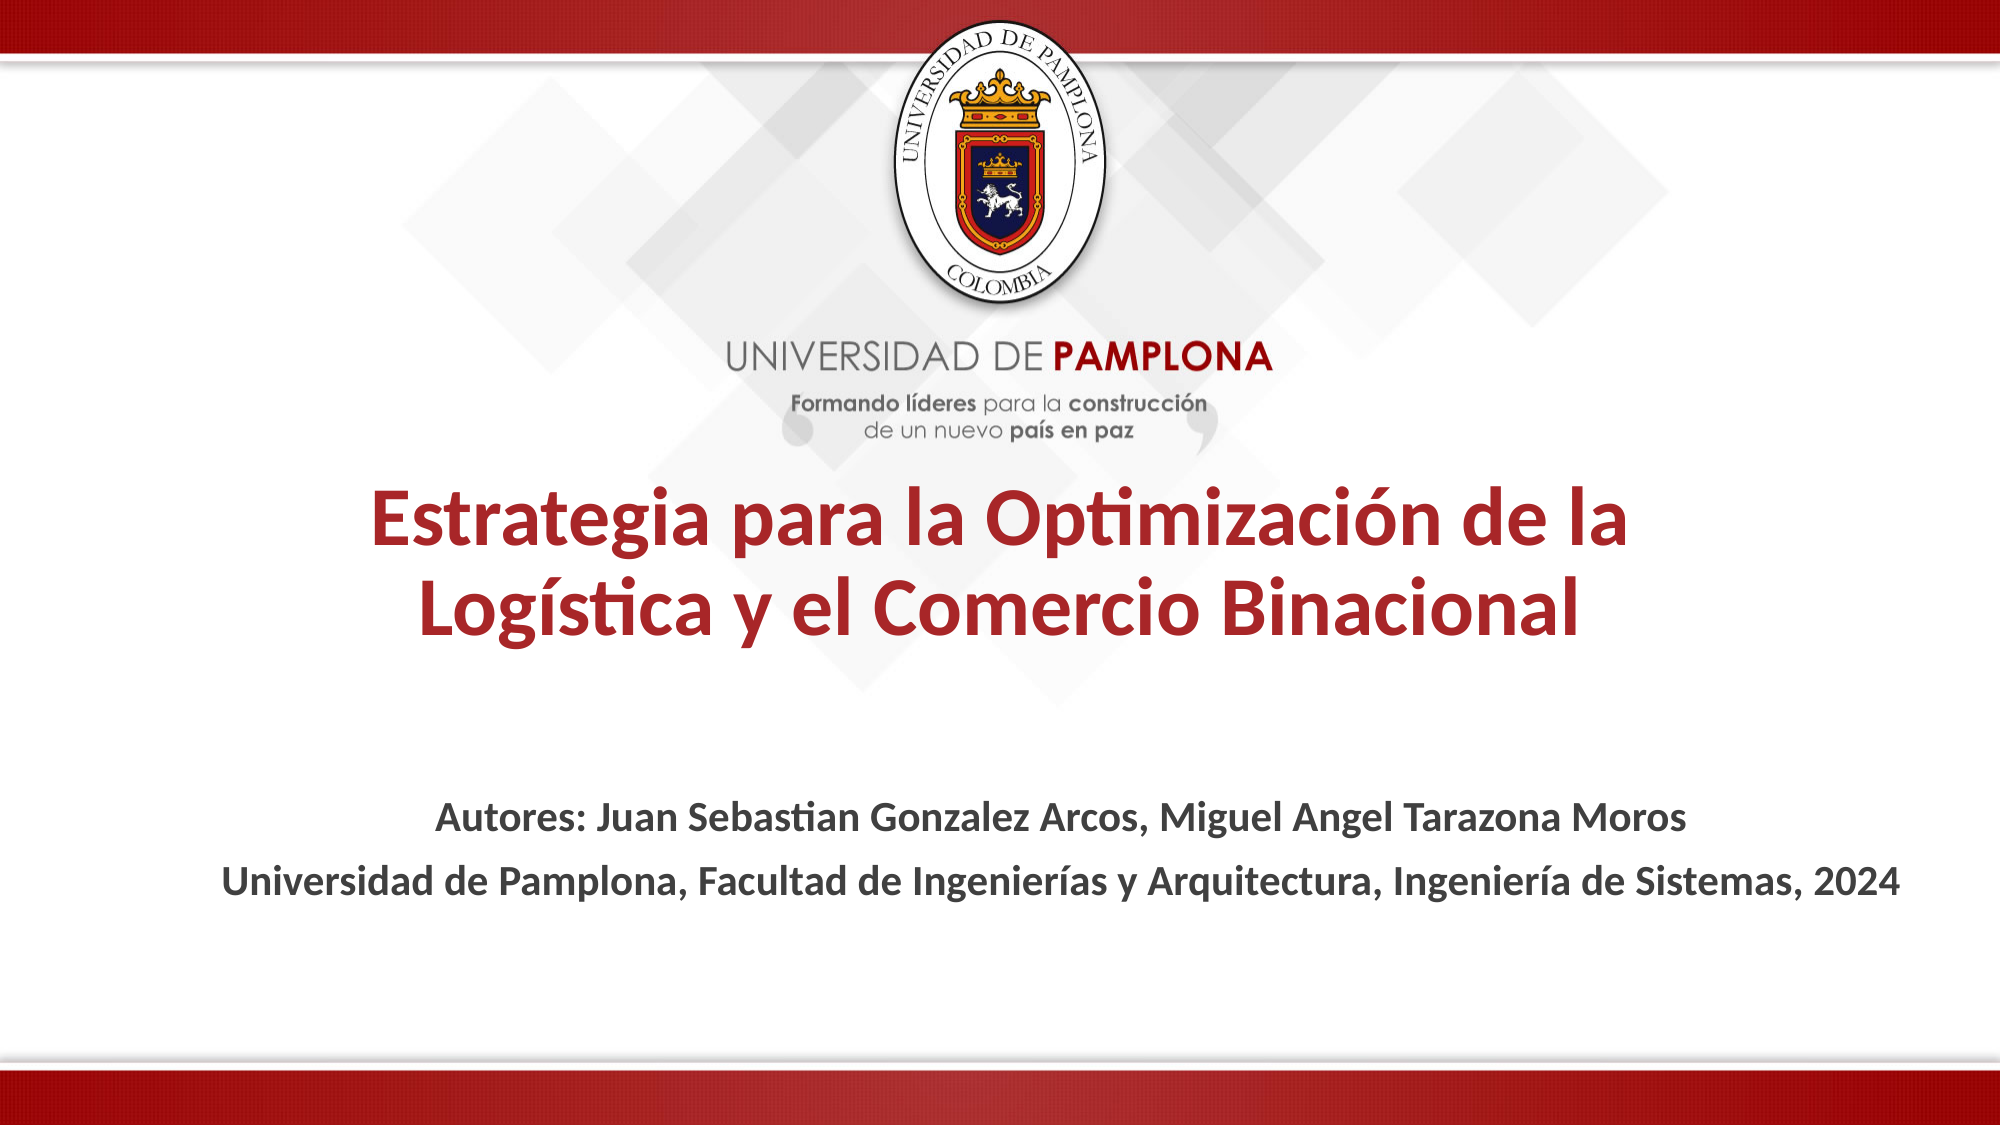

# Estrategia para la Optimización de la Logística y el Comercio Binacional
Autores: Juan Sebastian Gonzalez Arcos, Miguel Angel Tarazona Moros
Universidad de Pamplona, Facultad de Ingenierías y Arquitectura, Ingeniería de Sistemas, 2024